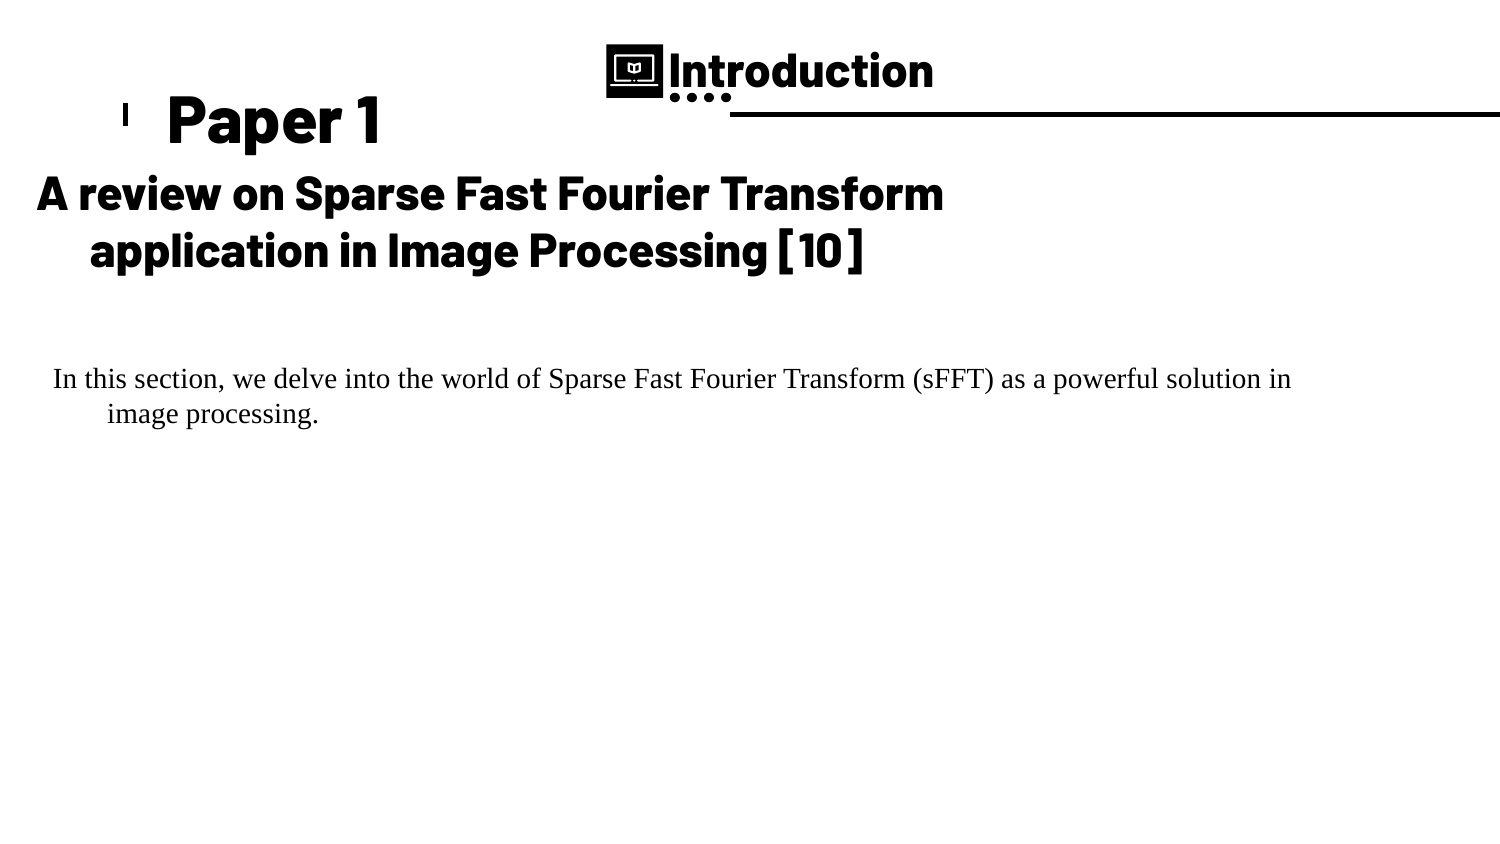

Introduction

# Paper 1

A review on Sparse Fast Fourier Transform application in Image Processing [10]

In this section, we delve into the world of Sparse Fast Fourier Transform (sFFT) as a powerful solution in image processing.